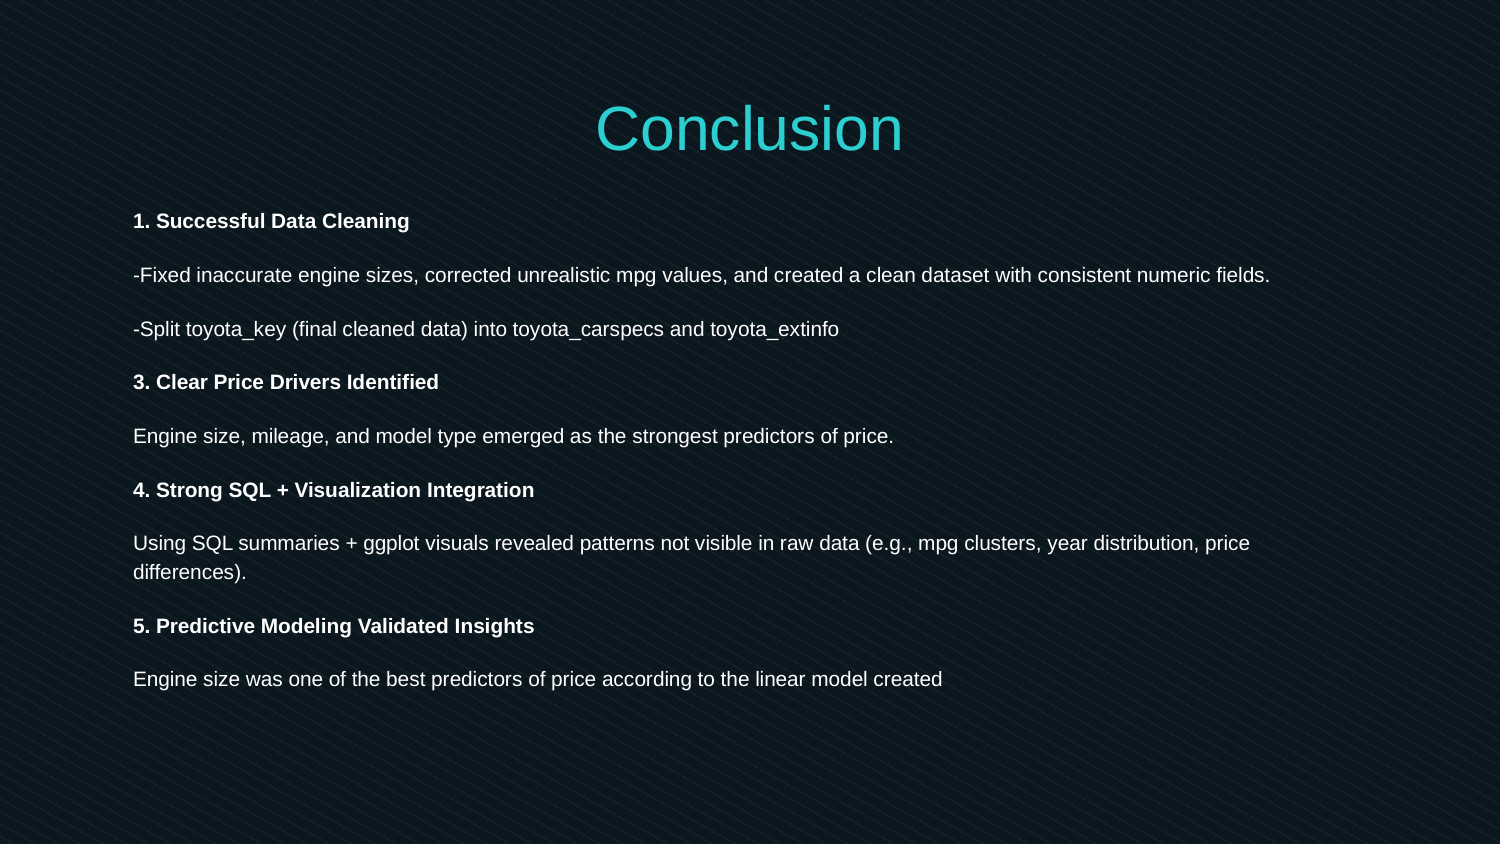

# Conclusion
1. Successful Data Cleaning
-Fixed inaccurate engine sizes, corrected unrealistic mpg values, and created a clean dataset with consistent numeric fields.
-Split toyota_key (final cleaned data) into toyota_carspecs and toyota_extinfo
3. Clear Price Drivers Identified
Engine size, mileage, and model type emerged as the strongest predictors of price.
4. Strong SQL + Visualization Integration
Using SQL summaries + ggplot visuals revealed patterns not visible in raw data (e.g., mpg clusters, year distribution, price differences).
5. Predictive Modeling Validated Insights
Engine size was one of the best predictors of price according to the linear model created